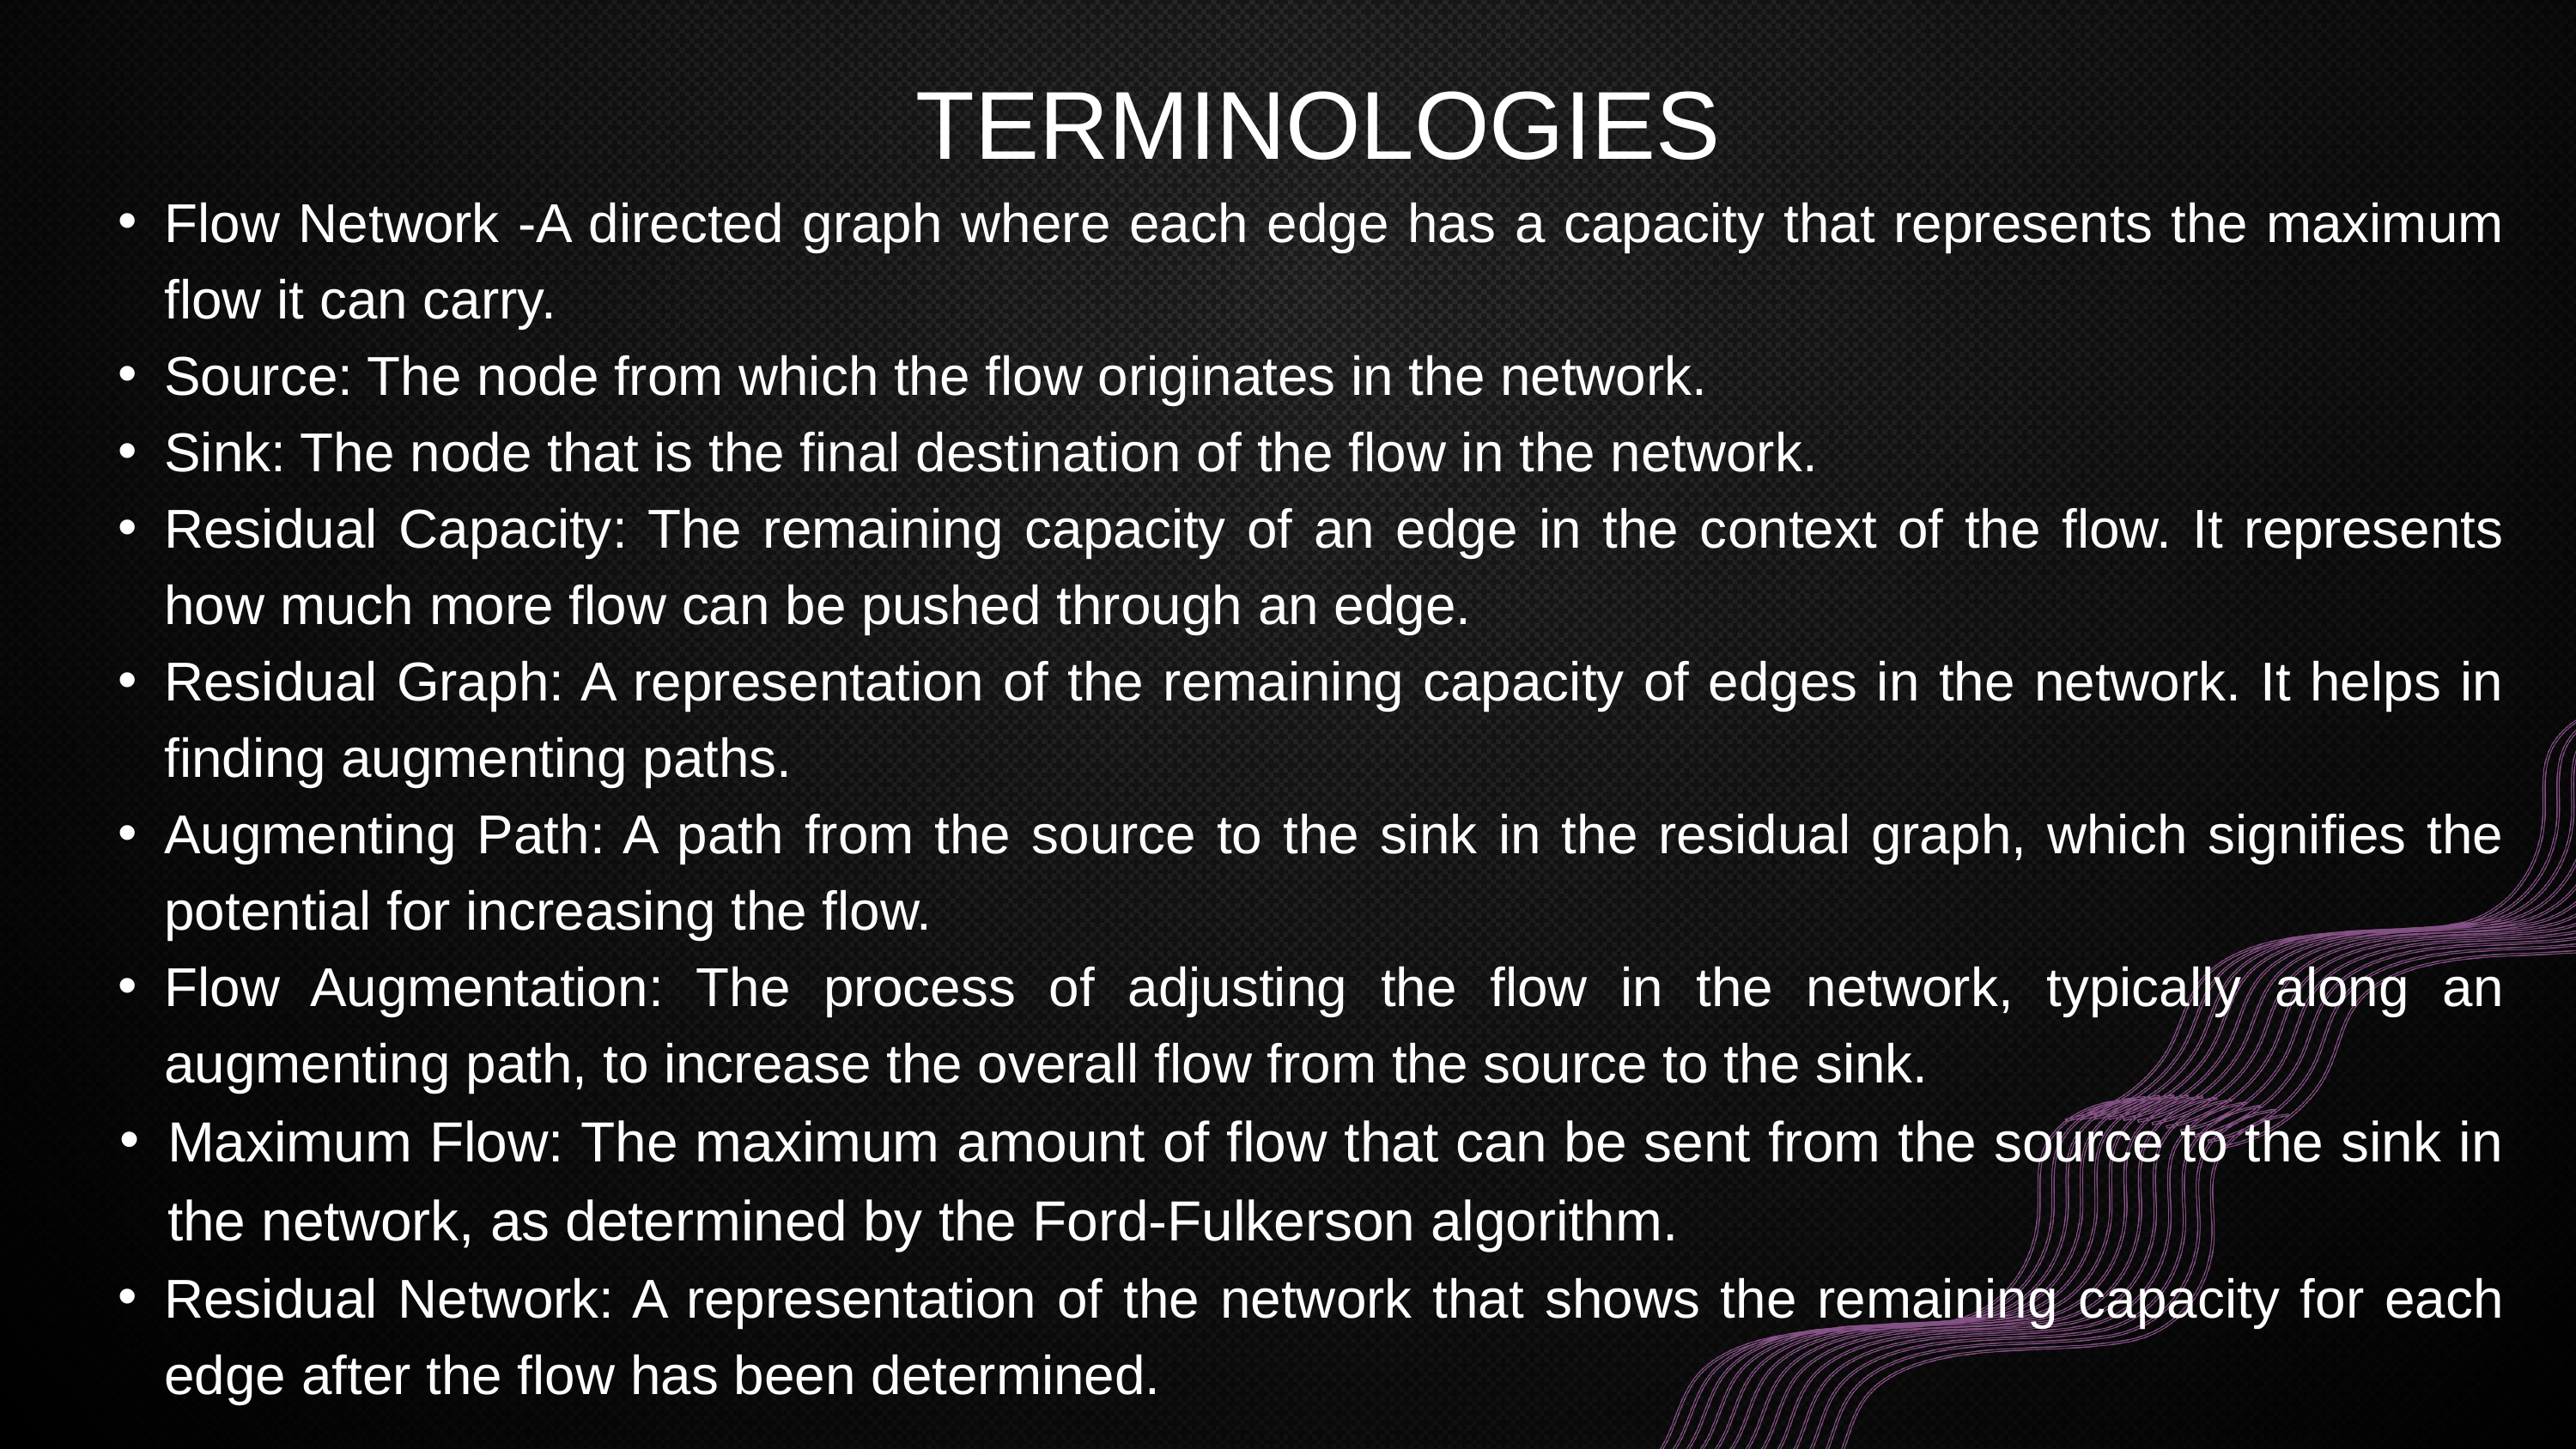

TERMINOLOGIES
Flow Network -A directed graph where each edge has a capacity that represents the maximum flow it can carry.
Source: The node from which the flow originates in the network.
Sink: The node that is the final destination of the flow in the network.
Residual Capacity: The remaining capacity of an edge in the context of the flow. It represents how much more flow can be pushed through an edge.
Residual Graph: A representation of the remaining capacity of edges in the network. It helps in finding augmenting paths.
Augmenting Path: A path from the source to the sink in the residual graph, which signifies the potential for increasing the flow.
Flow Augmentation: The process of adjusting the flow in the network, typically along an augmenting path, to increase the overall flow from the source to the sink.
Maximum Flow: The maximum amount of flow that can be sent from the source to the sink in the network, as determined by the Ford-Fulkerson algorithm.
Residual Network: A representation of the network that shows the remaining capacity for each edge after the flow has been determined.